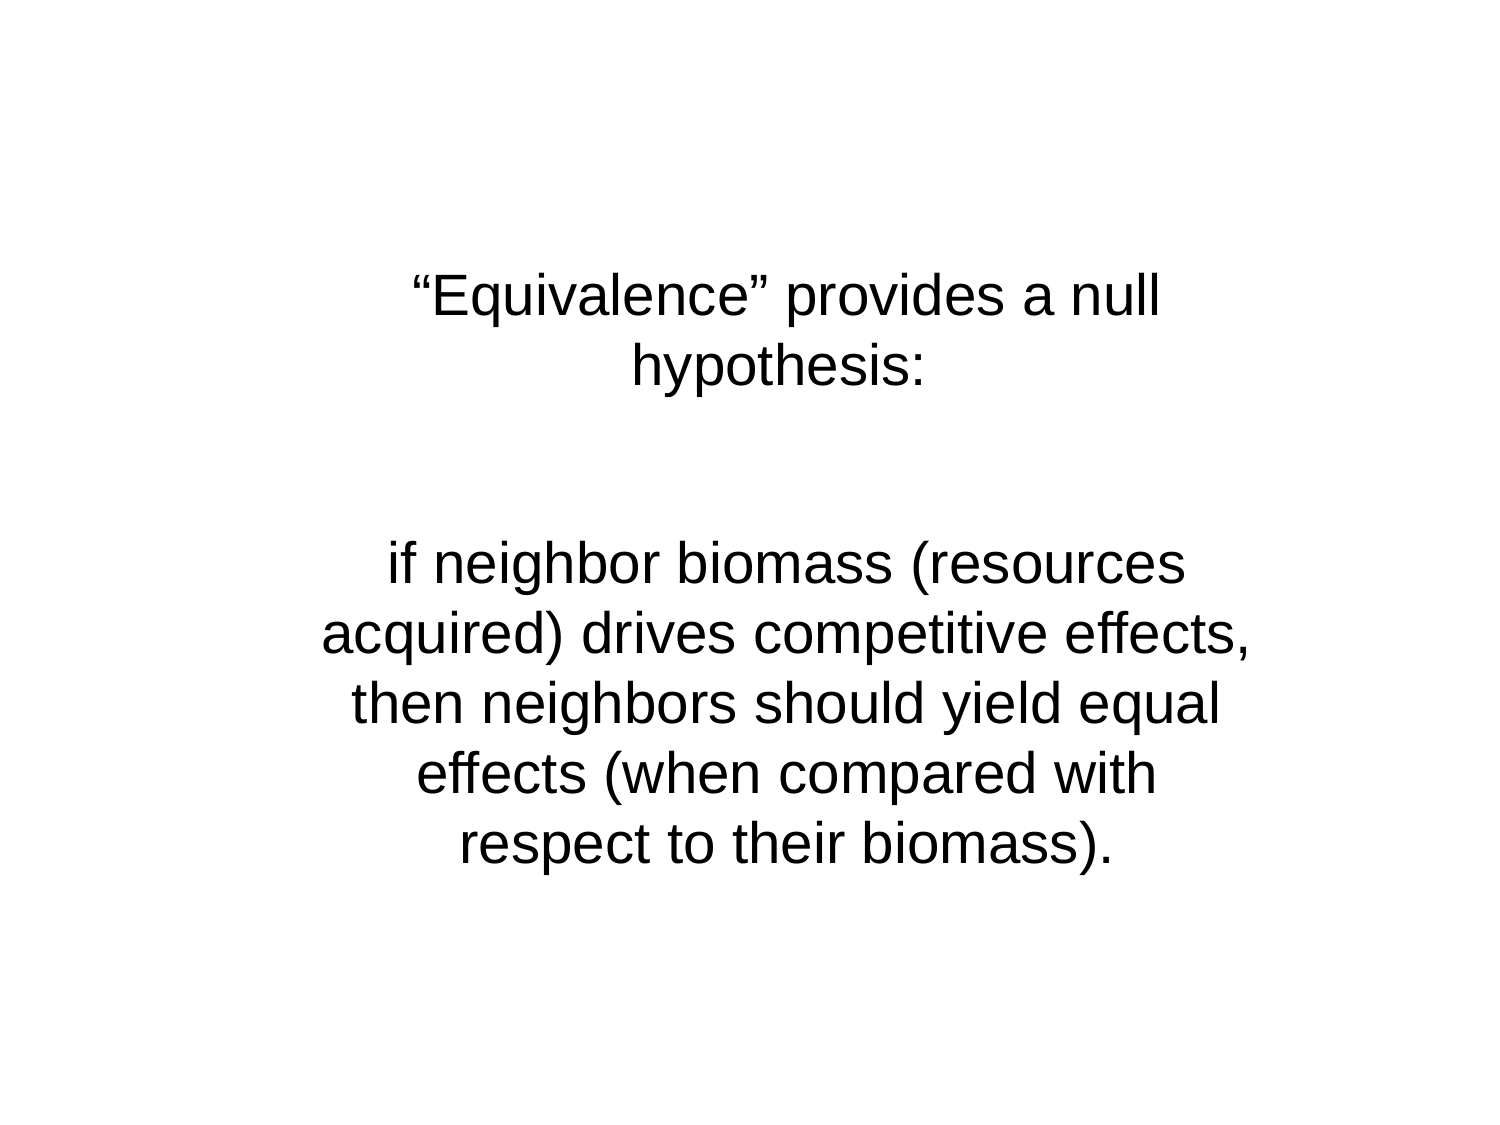

“Equivalence” provides a null hypothesis:

if neighbor biomass (resources acquired) drives competitive effects, then neighbors should yield equal effects (when compared with respect to their biomass).